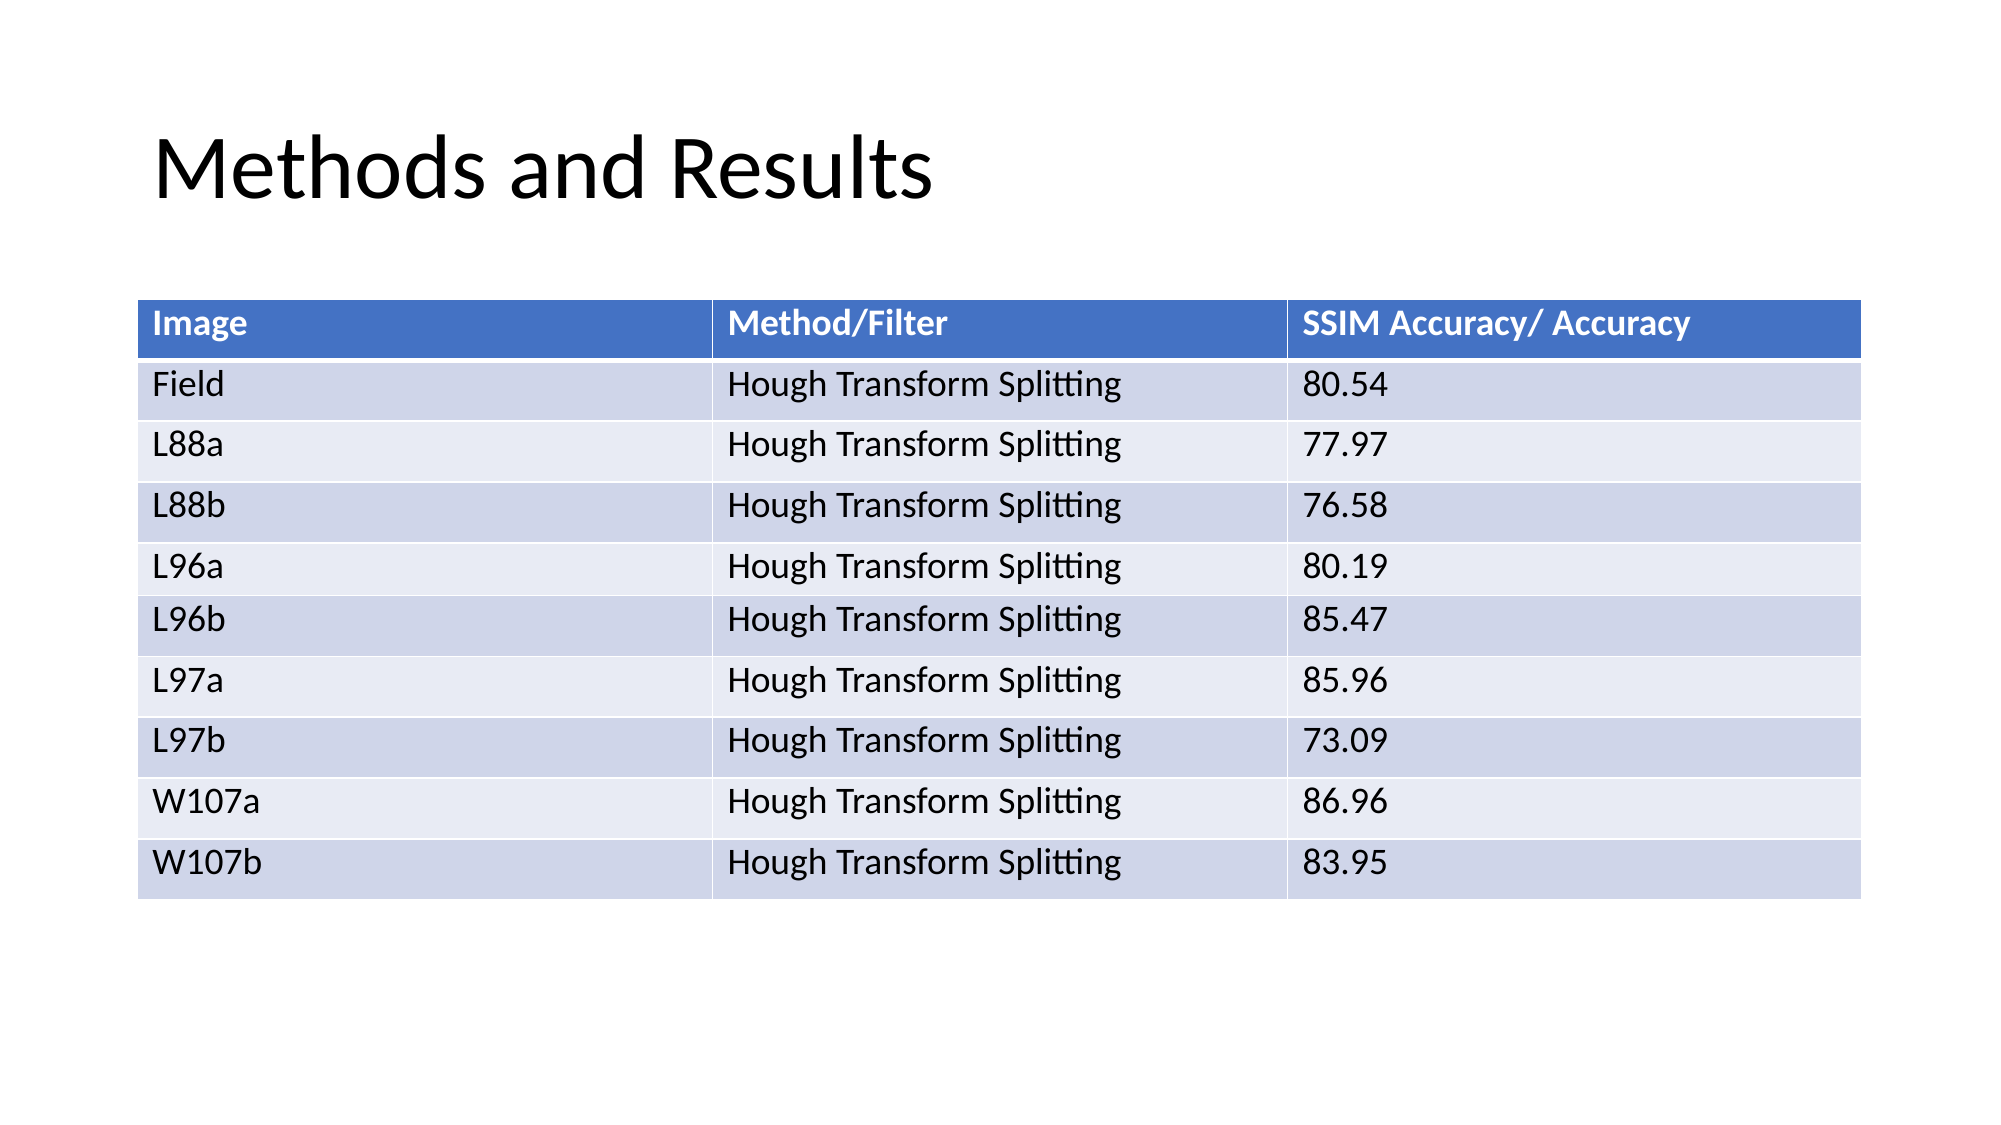

# Methods and Results
| Image | Method/Filter | SSIM Accuracy/ Accuracy |
| --- | --- | --- |
| Field | Hough Transform Splitting | 80.54 |
| L88a | Hough Transform Splitting | 77.97 |
| L88b | Hough Transform Splitting | 76.58 |
| L96a | Hough Transform Splitting | 80.19 |
| L96b | Hough Transform Splitting | 85.47 |
| L97a | Hough Transform Splitting | 85.96 |
| L97b | Hough Transform Splitting | 73.09 |
| W107a | Hough Transform Splitting | 86.96 |
| W107b | Hough Transform Splitting | 83.95 |